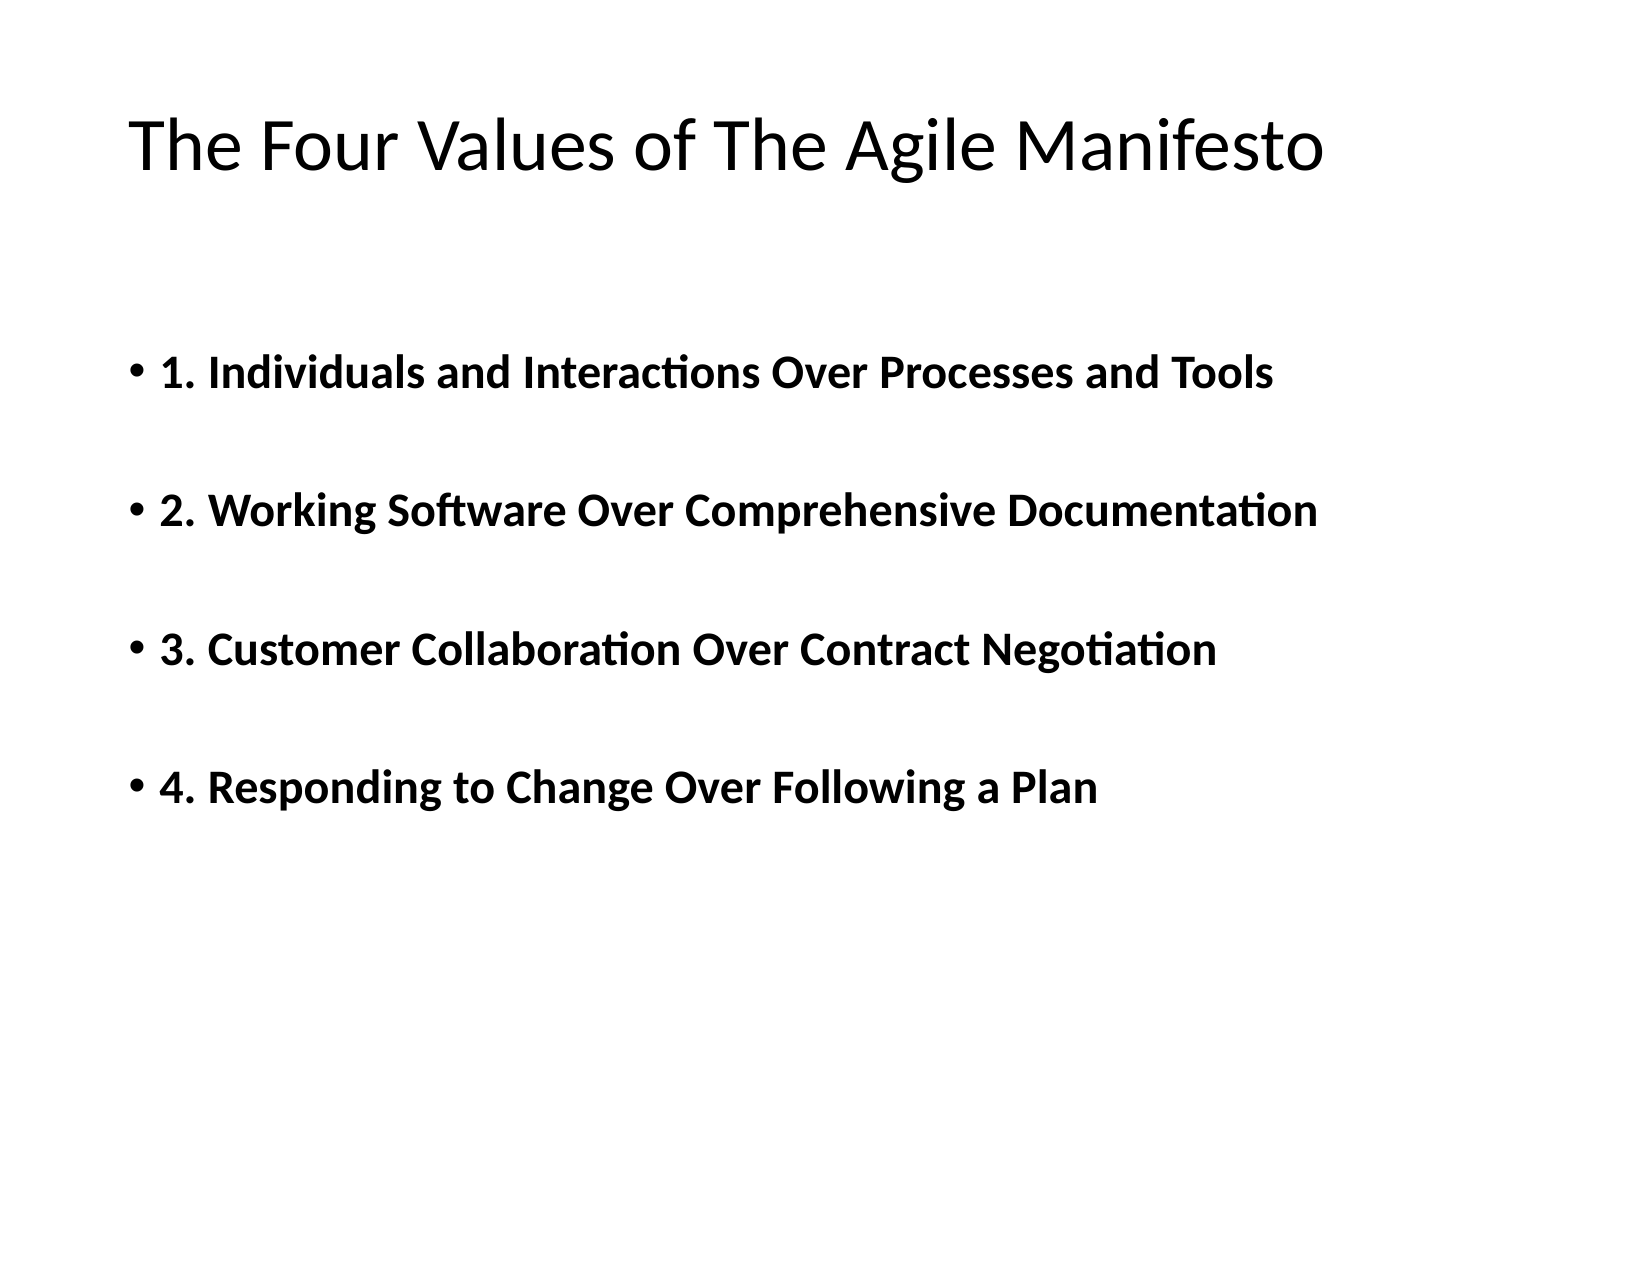

# The Four Values of The Agile Manifesto
1. Individuals and Interactions Over Processes and Tools

2. Working Software Over Comprehensive Documentation

3. Customer Collaboration Over Contract Negotiation

4. Responding to Change Over Following a Plan